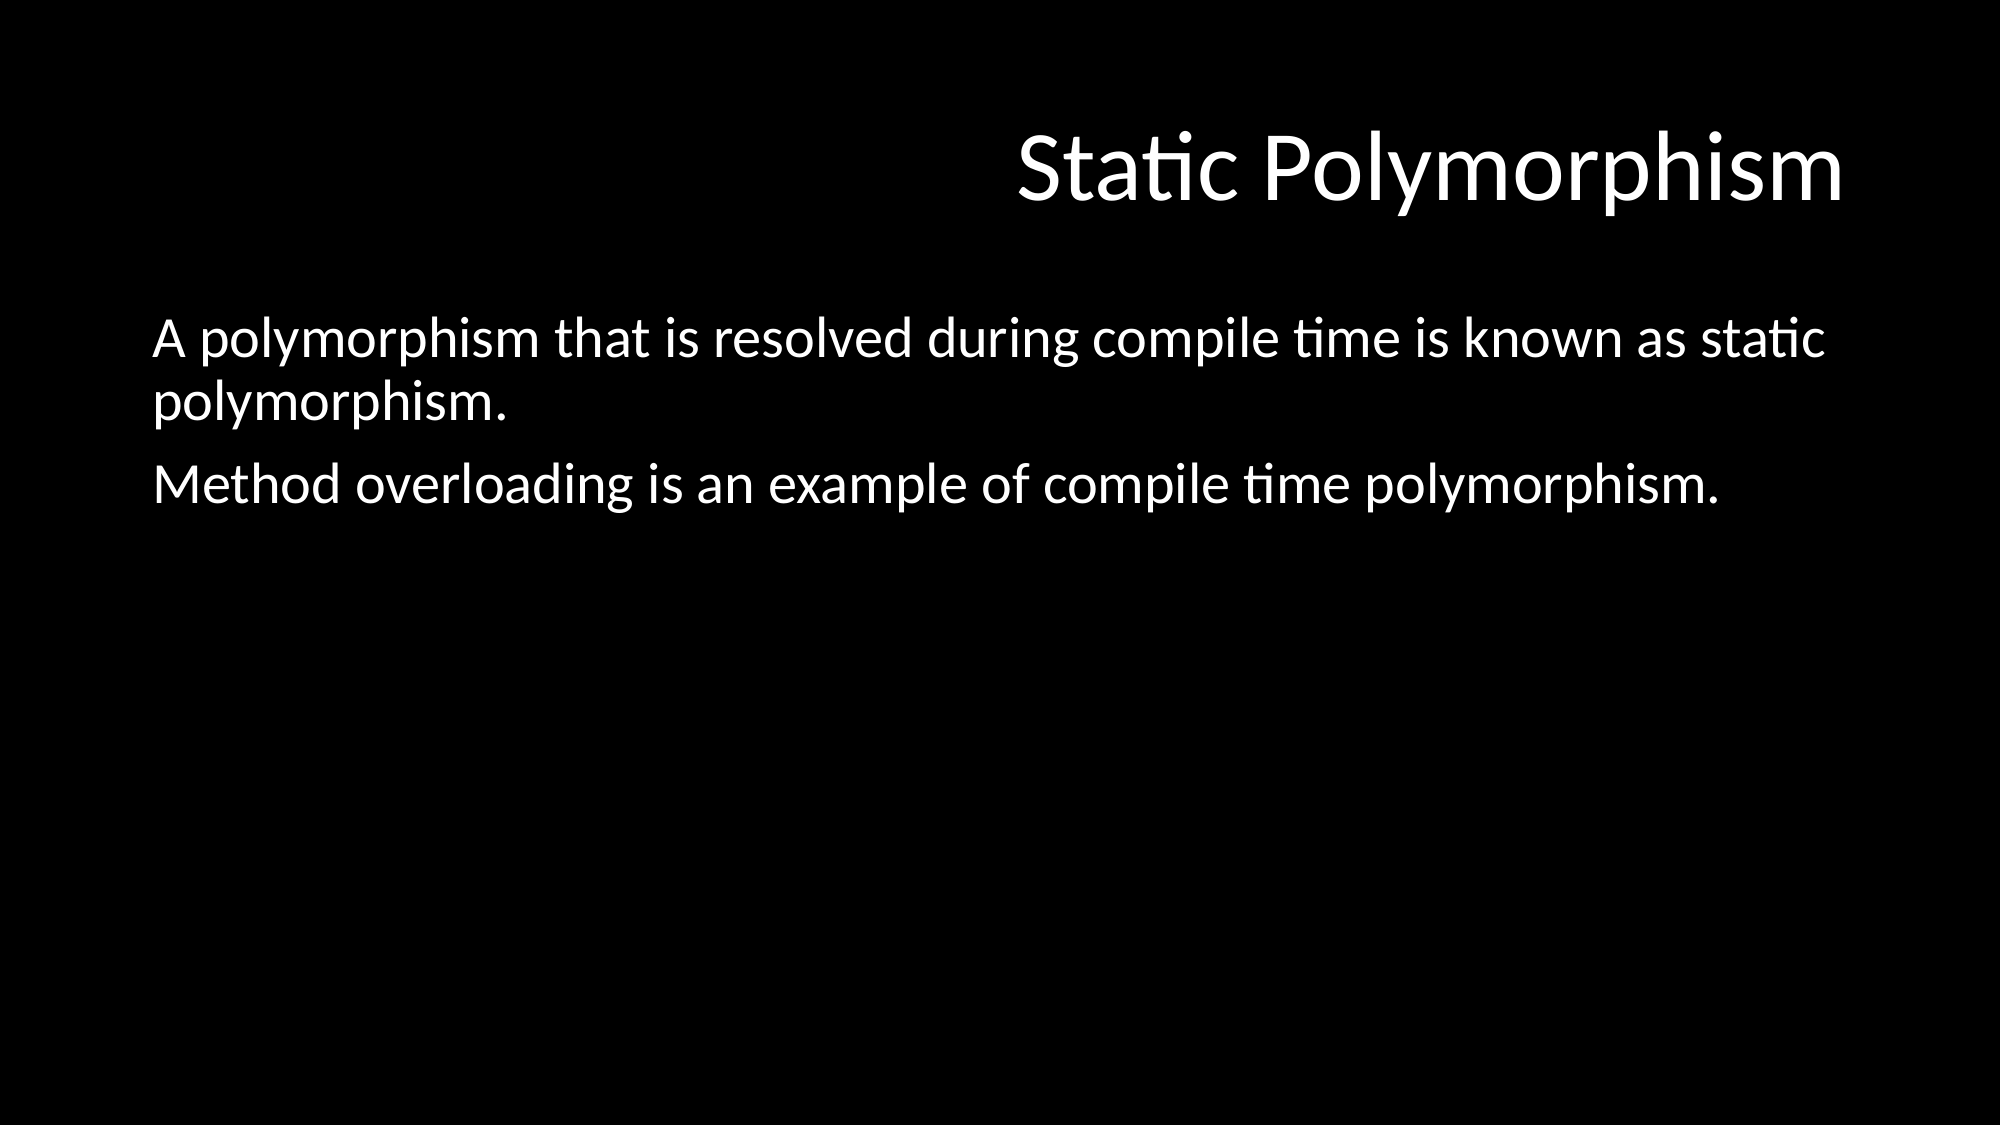

# Static Polymorphism
A polymorphism that is resolved during compile time is known as static polymorphism.
Method overloading is an example of compile time polymorphism.